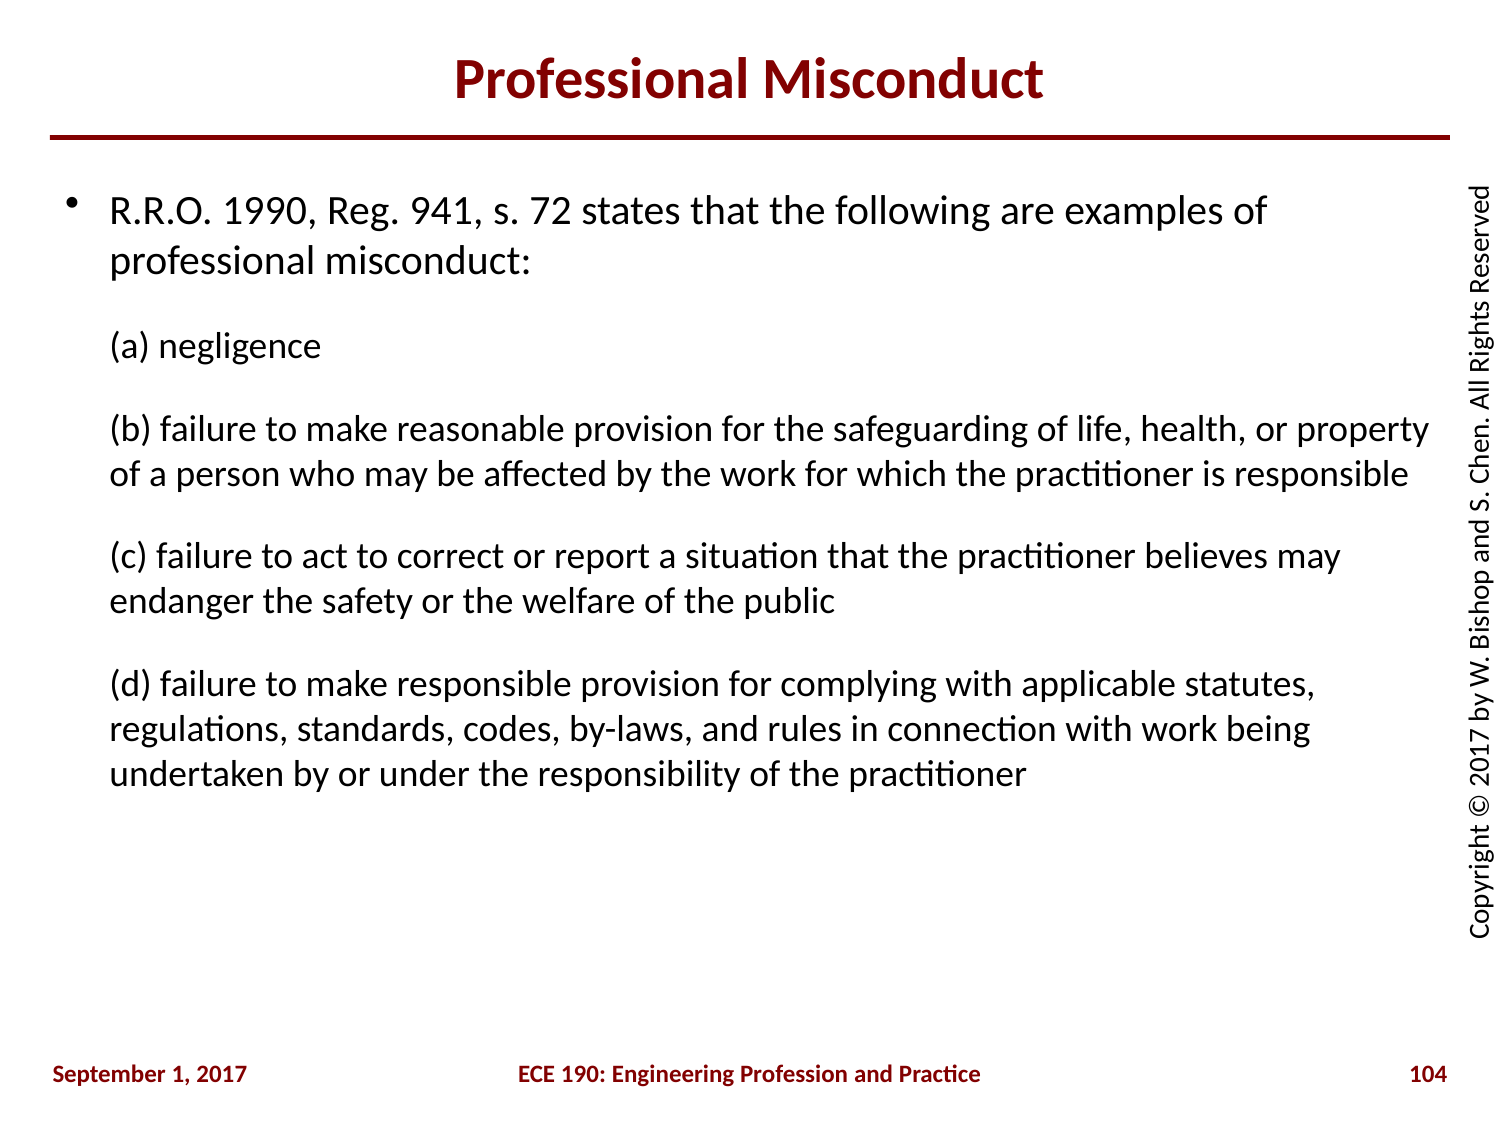

# Professional Misconduct
R.R.O. 1990, Reg. 941, s. 72 states that the following are examples of professional misconduct:
	(a) negligence
	(b) failure to make reasonable provision for the safeguarding of life, health, or property of a person who may be affected by the work for which the practitioner is responsible
	(c) failure to act to correct or report a situation that the practitioner believes may endanger the safety or the welfare of the public
	(d) failure to make responsible provision for complying with applicable statutes, regulations, standards, codes, by-laws, and rules in connection with work being undertaken by or under the responsibility of the practitioner
September 1, 2017
ECE 190: Engineering Profession and Practice
104